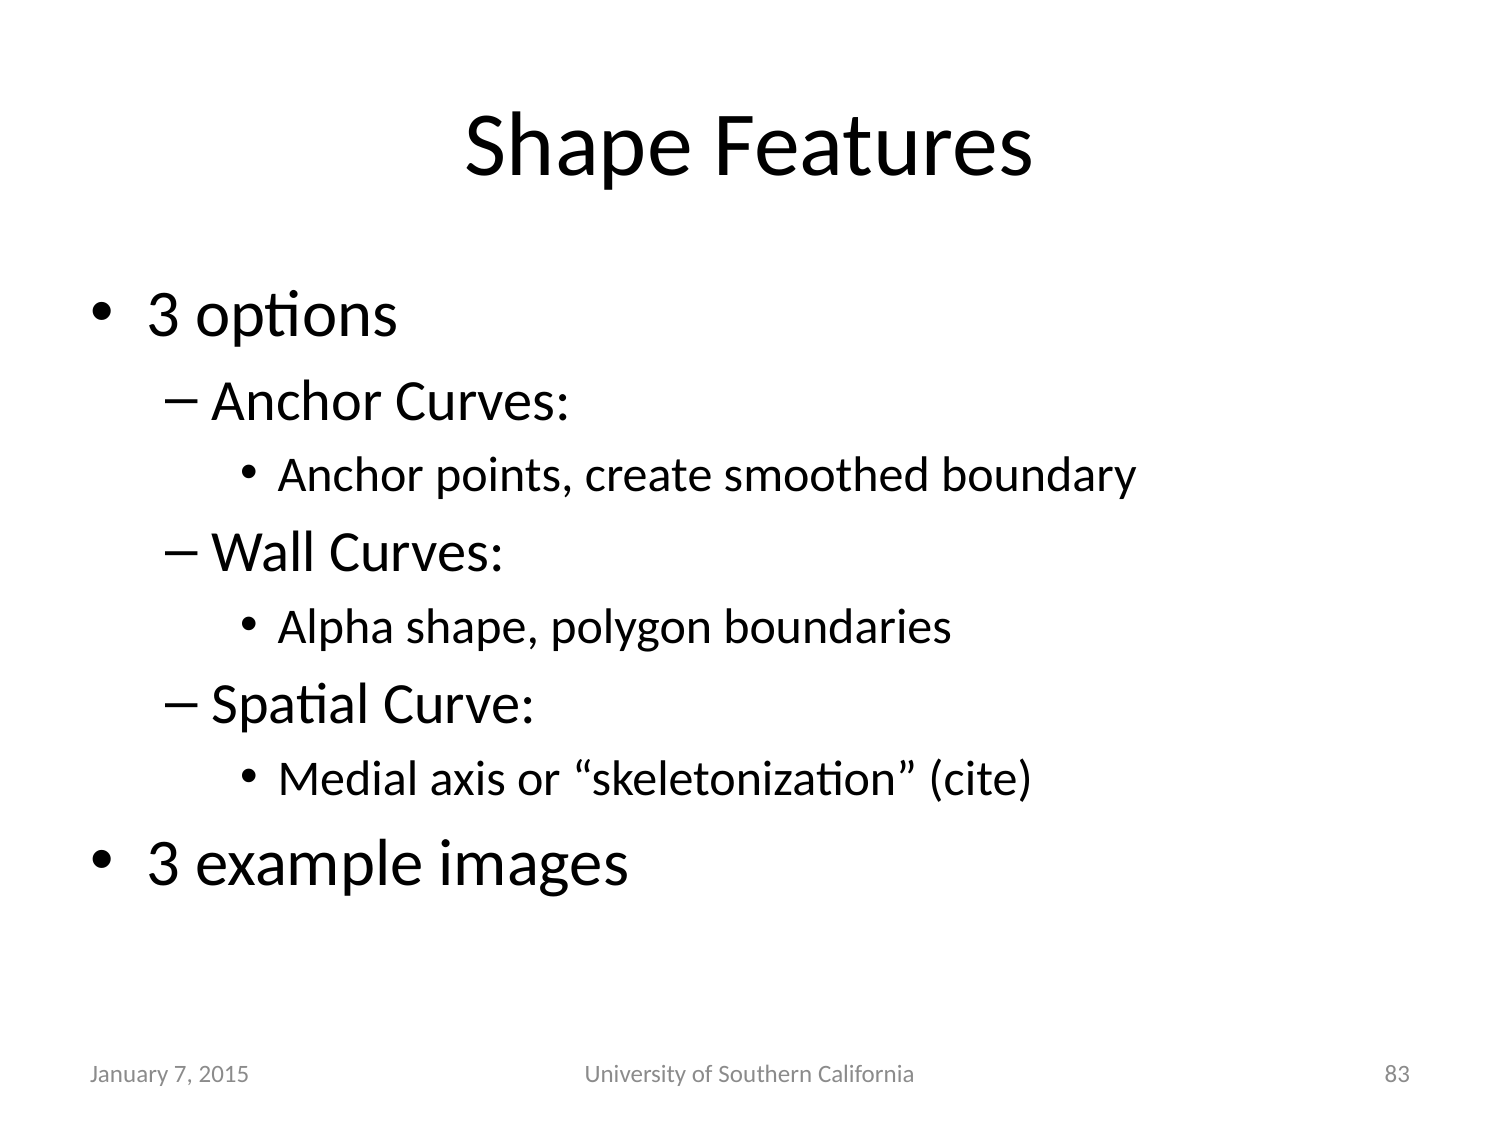

# Shape Features
3 options
Anchor Curves:
Anchor points, create smoothed boundary
Wall Curves:
Alpha shape, polygon boundaries
Spatial Curve:
Medial axis or “skeletonization” (cite)
3 example images

January 7, 2015
University of Southern California
83